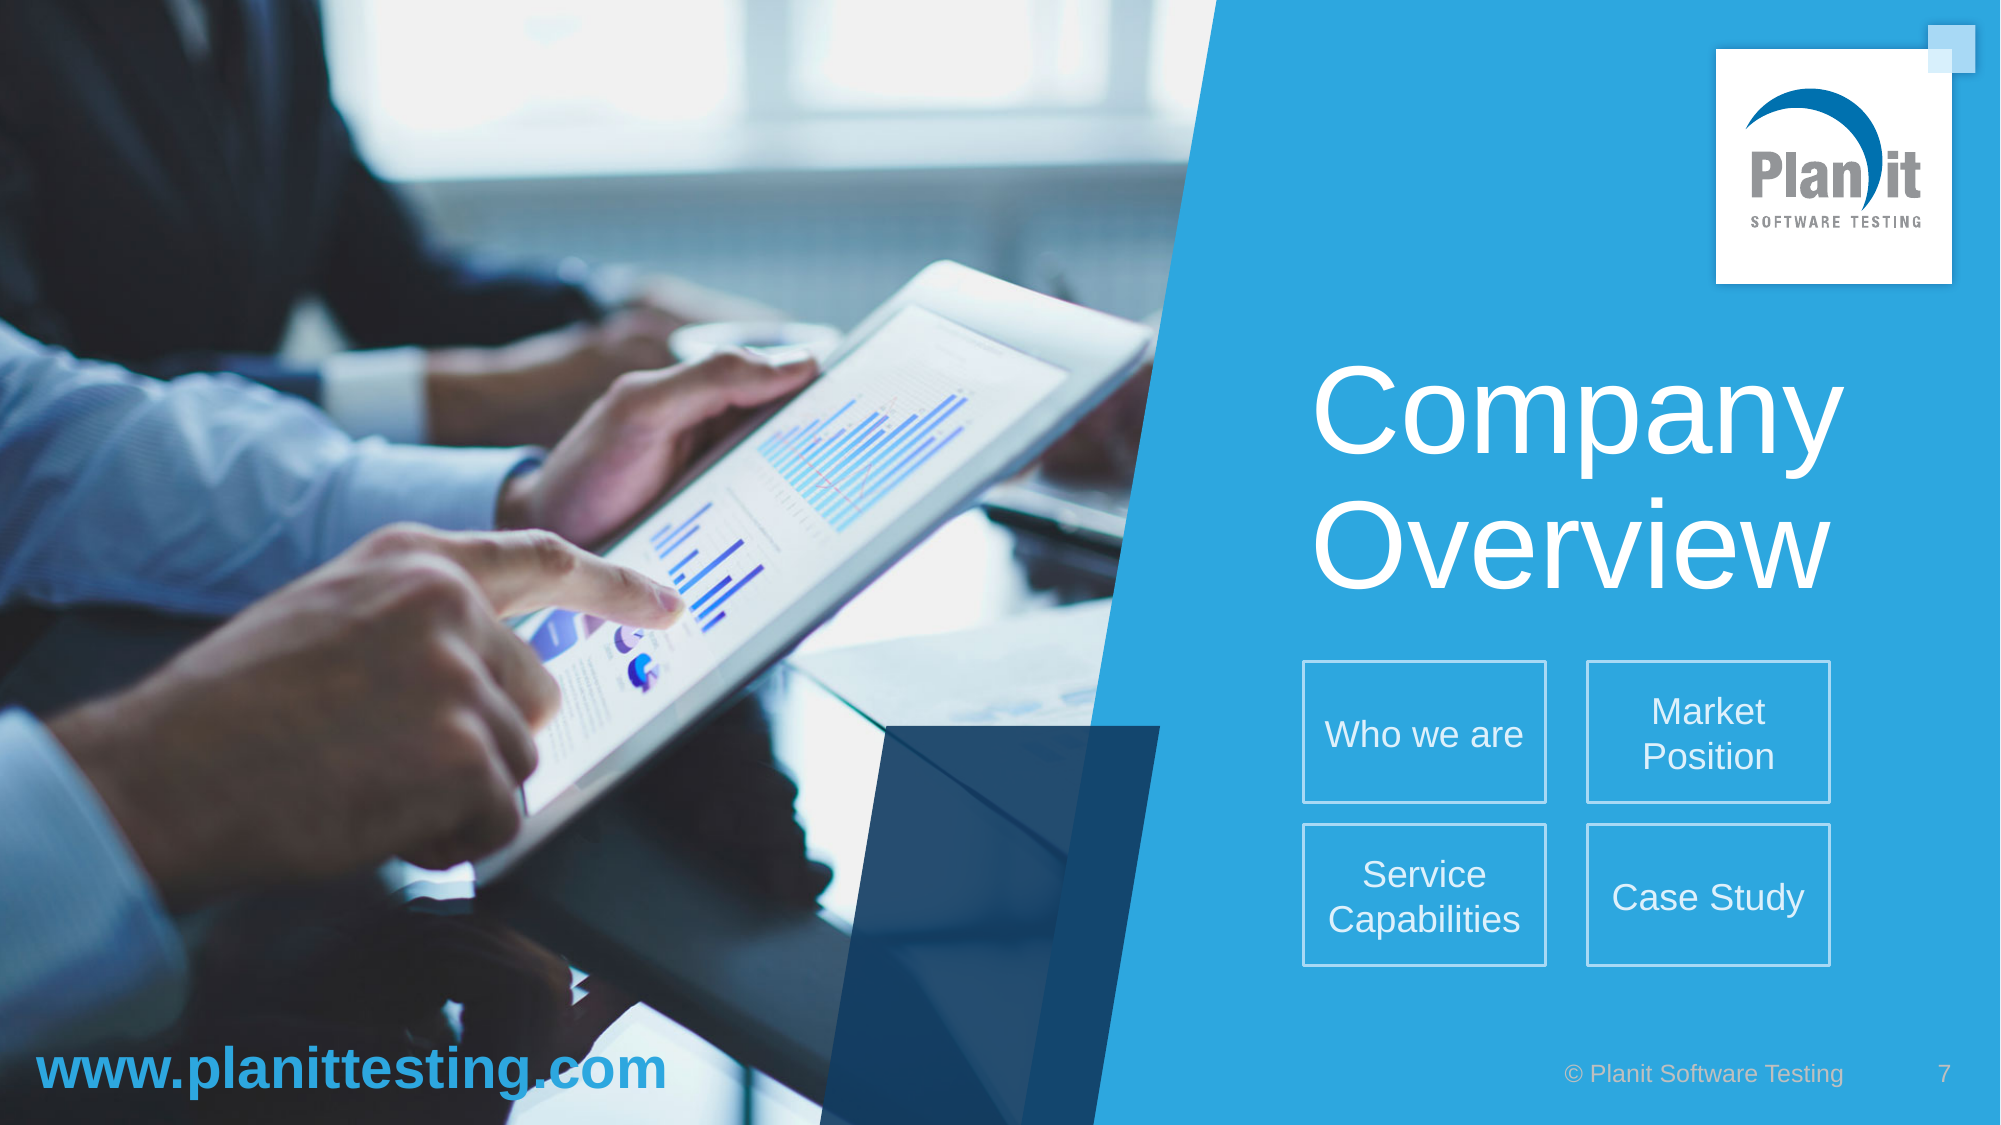

# Company Overview
Market Position
Who we are
Service Capabilities
Case Study
© Planit Software Testing
7